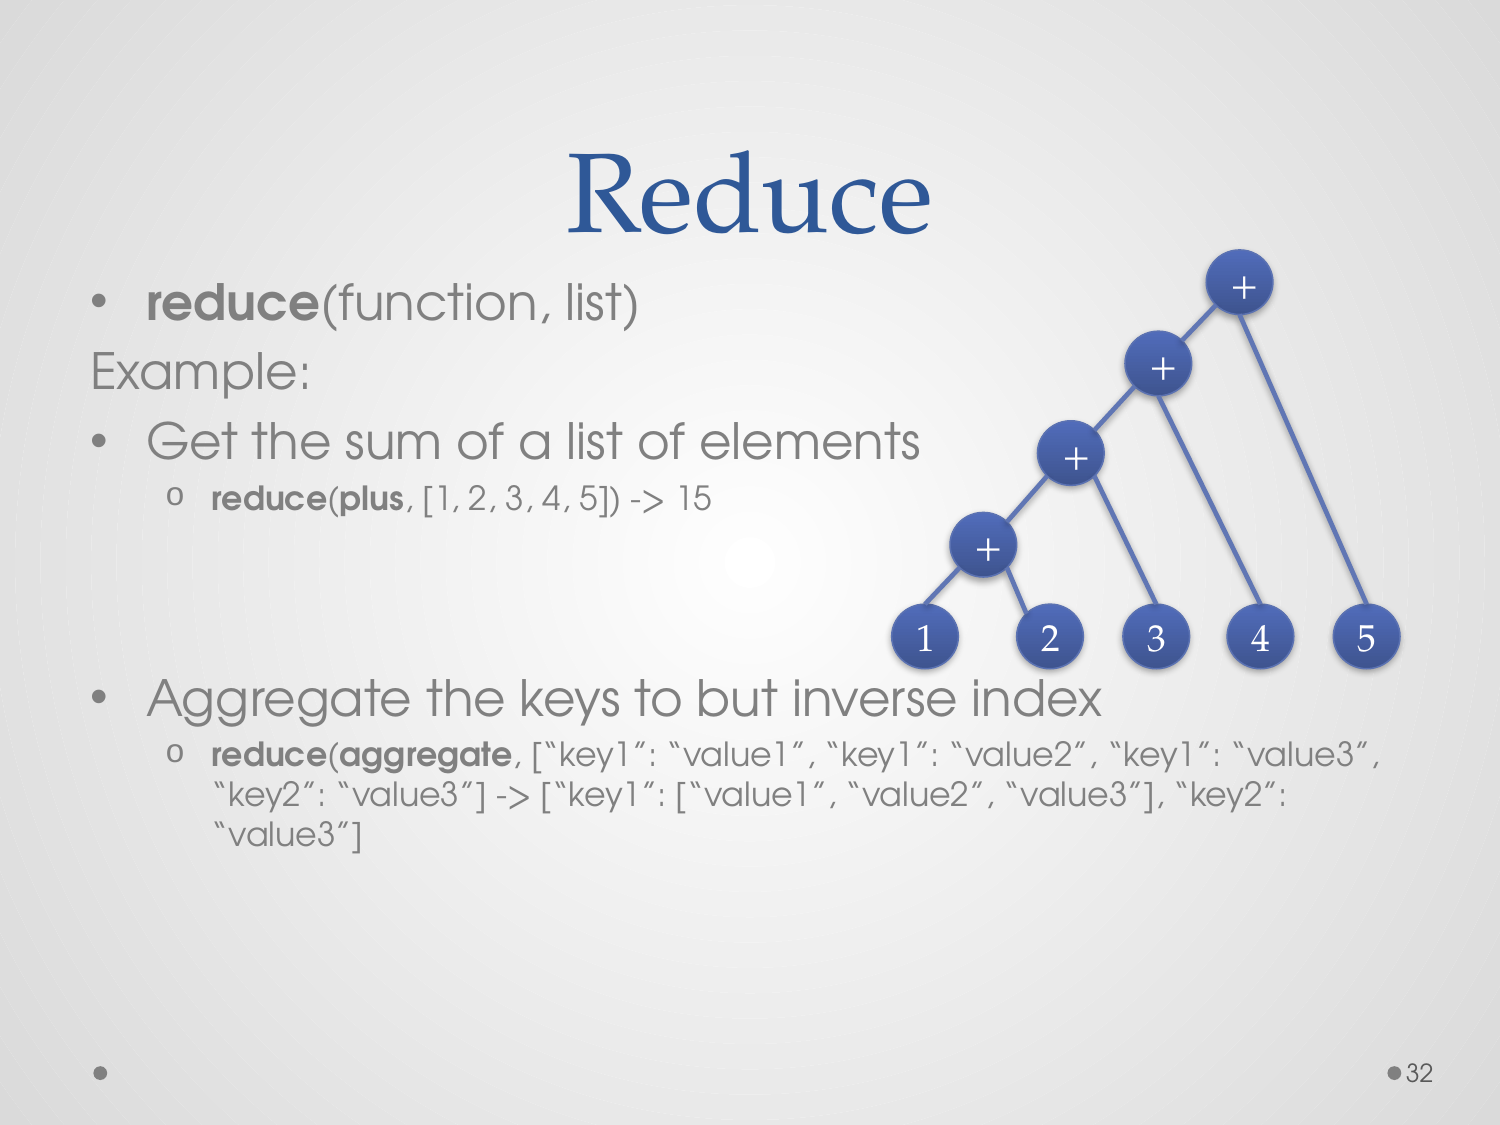

# Reduce
+
reduce(function, list)
Example:
Get the sum of a list of elements
reduce(plus, [1, 2, 3, 4, 5]) -> 15

Aggregate the keys to but inverse index
reduce(aggregate, [“key1”: “value1”, “key1”: “value2”, “key1”: “value3”, “key2”: “value3”] -> [“key1”: [“value1”, “value2”, “value3”], “key2”: “value3”]
+
+
+
1
2
3
4
5
32